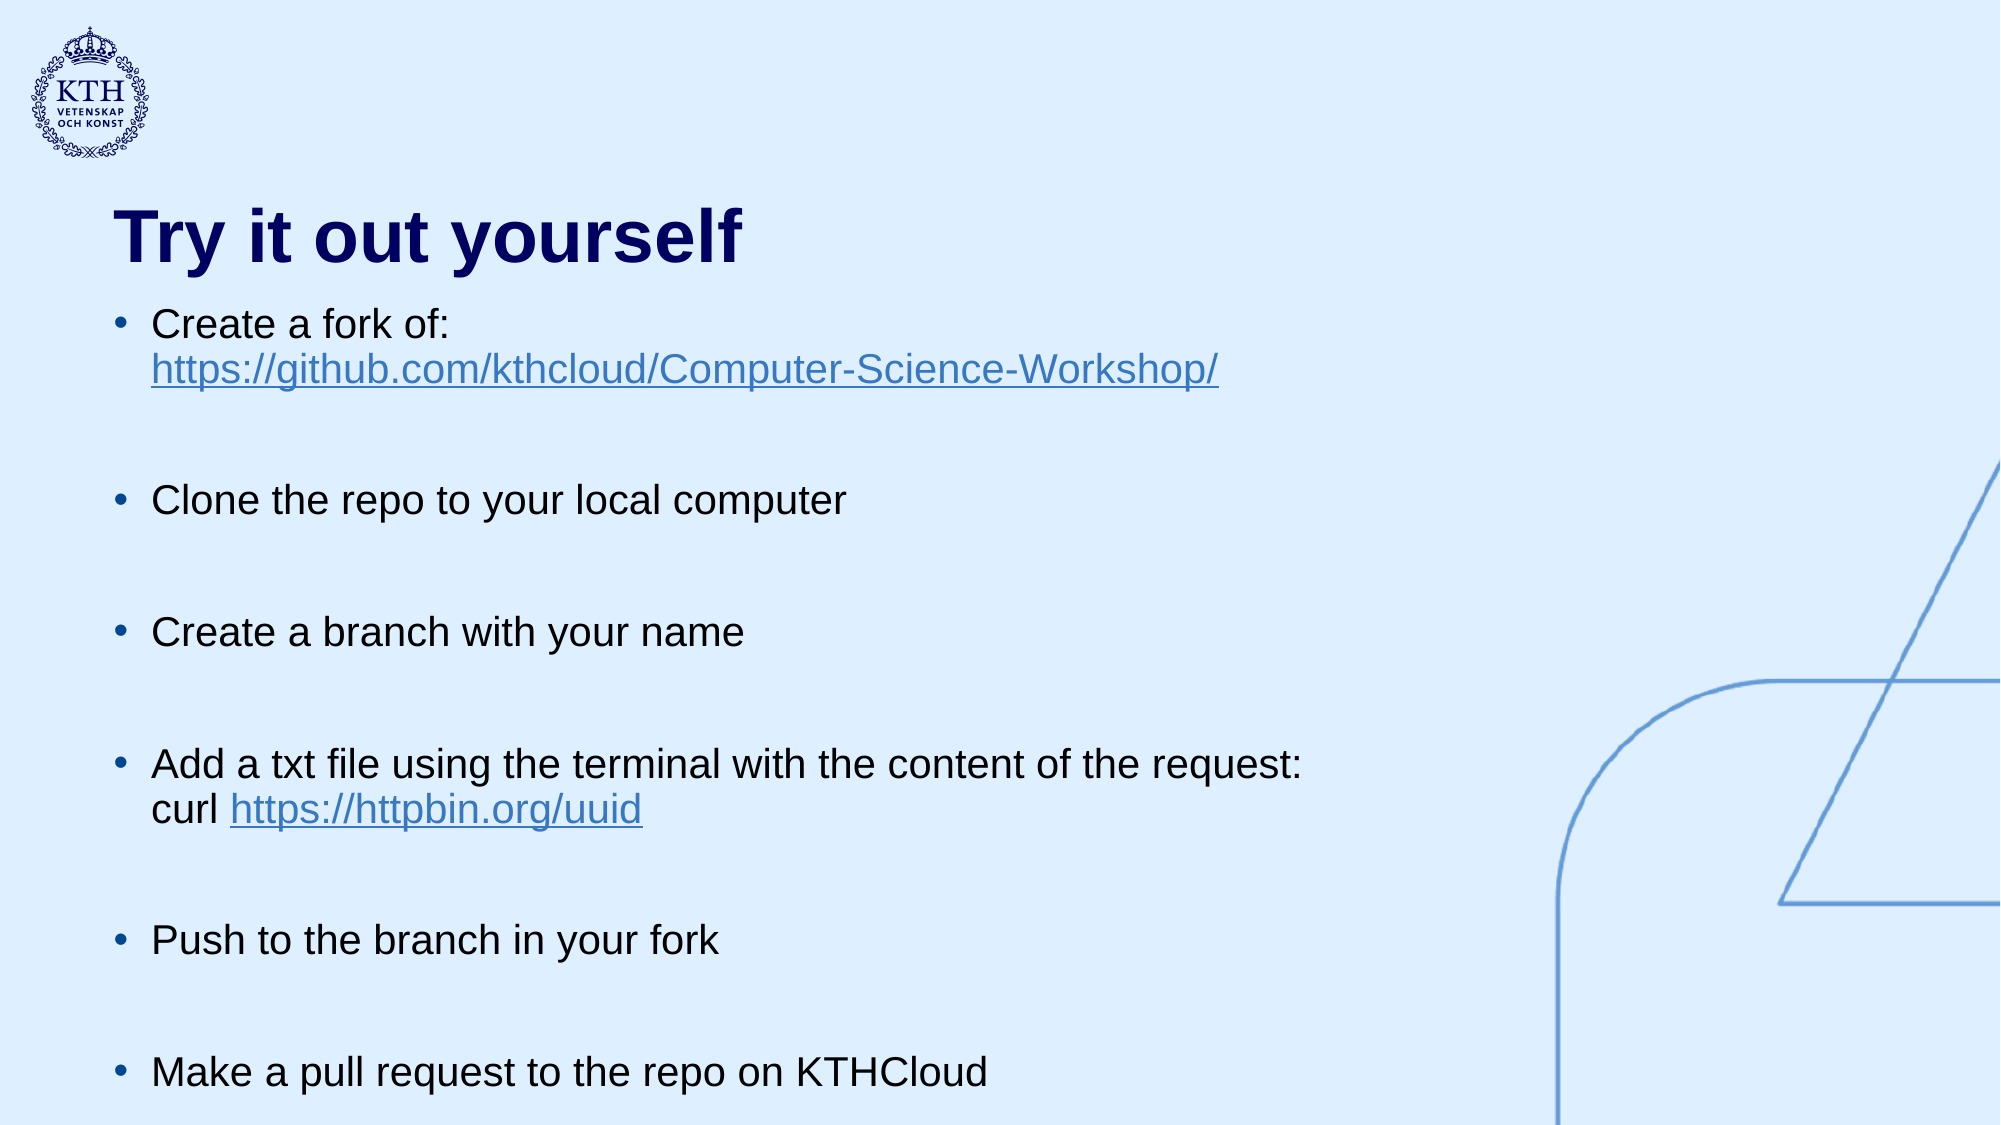

# Try it out yourself
Create a fork of: https://github.com/kthcloud/Computer-Science-Workshop/

Clone the repo to your local computer

Create a branch with your name

Add a txt file using the terminal with the content of the request:
curl https://httpbin.org/uuid

Push to the branch in your fork

Make a pull request to the repo on KTHCloud